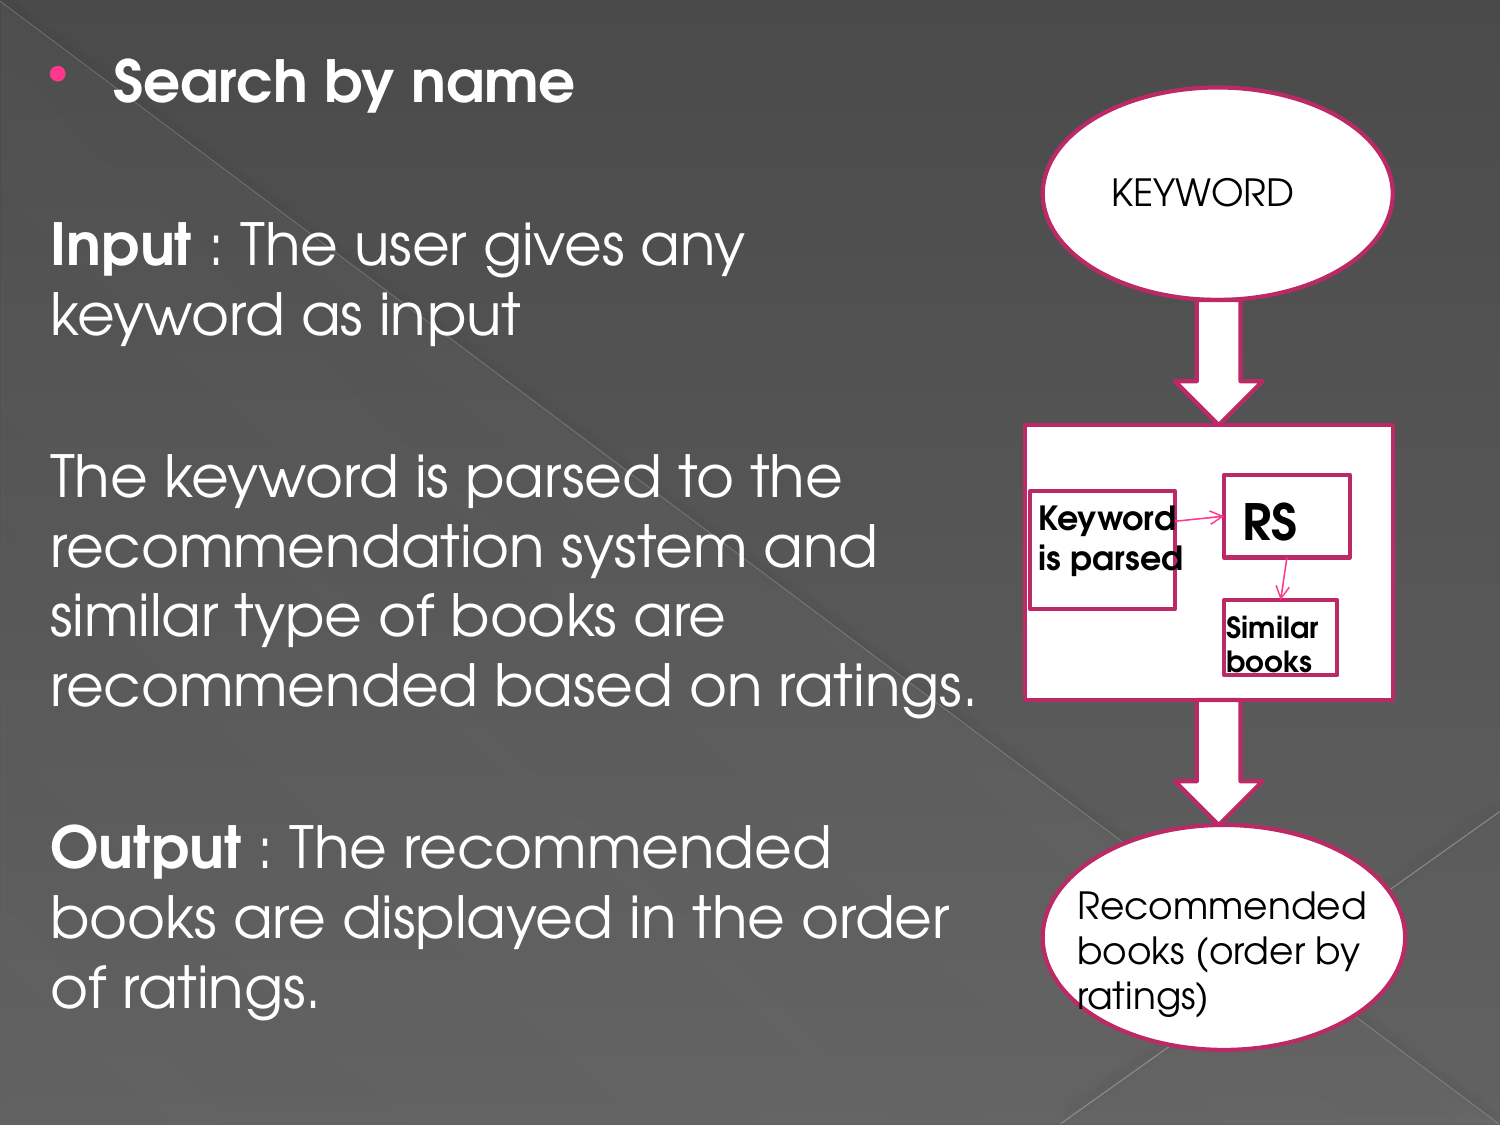

Search by name

Input : The user gives any keyword as input

The keyword is parsed to the recommendation system and similar type of books are recommended based on ratings.

Output : The recommended books are displayed in the order of ratings.
#

KEYWORD

RS
Keyword is parsed

Similar books

Recommended books (order by ratings)